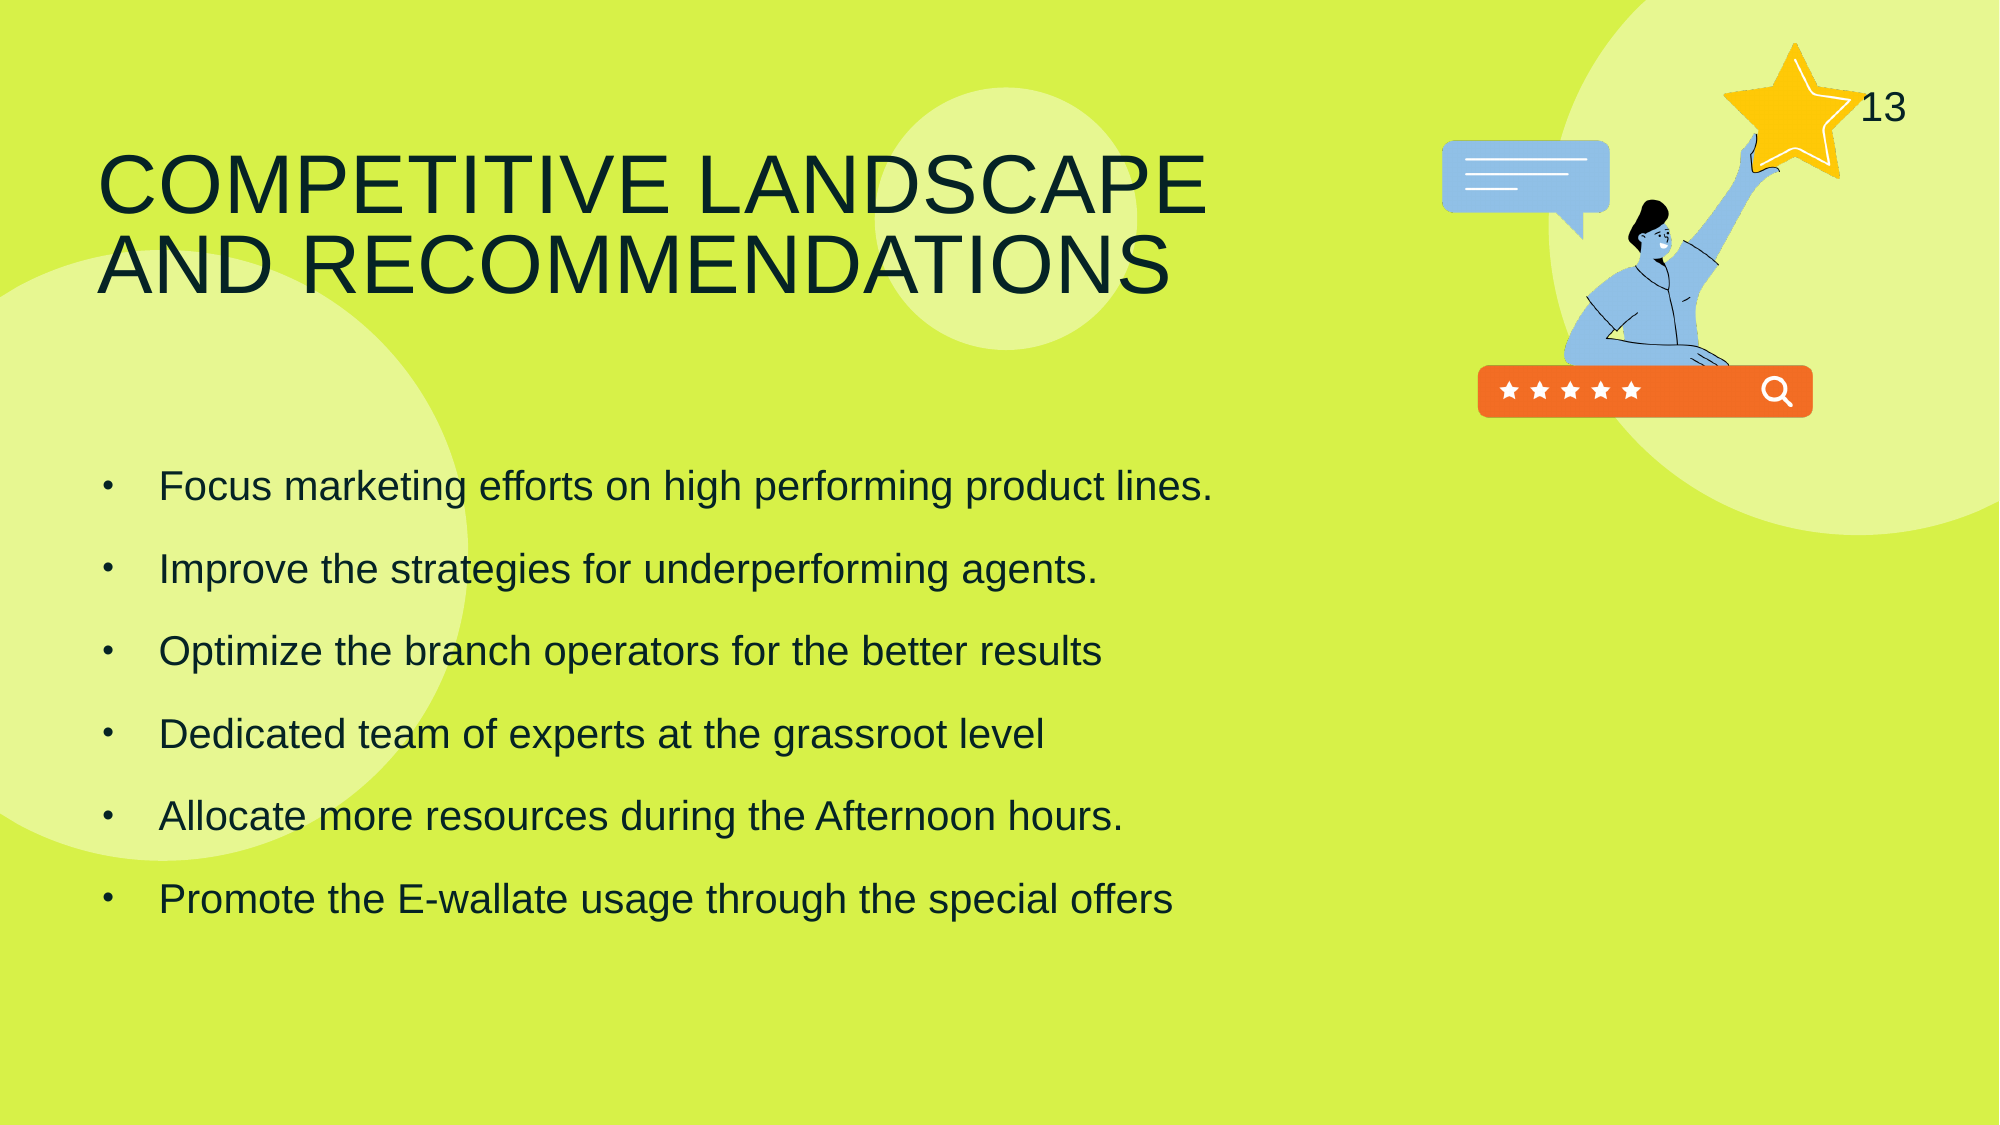

13
# Competitive landscape and recommendations

Focus marketing efforts on high performing product lines.
Improve the strategies for underperforming agents.
Optimize the branch operators for the better results
Dedicated team of experts at the grassroot level
Allocate more resources during the Afternoon hours.
Promote the E-wallate usage through the special offers